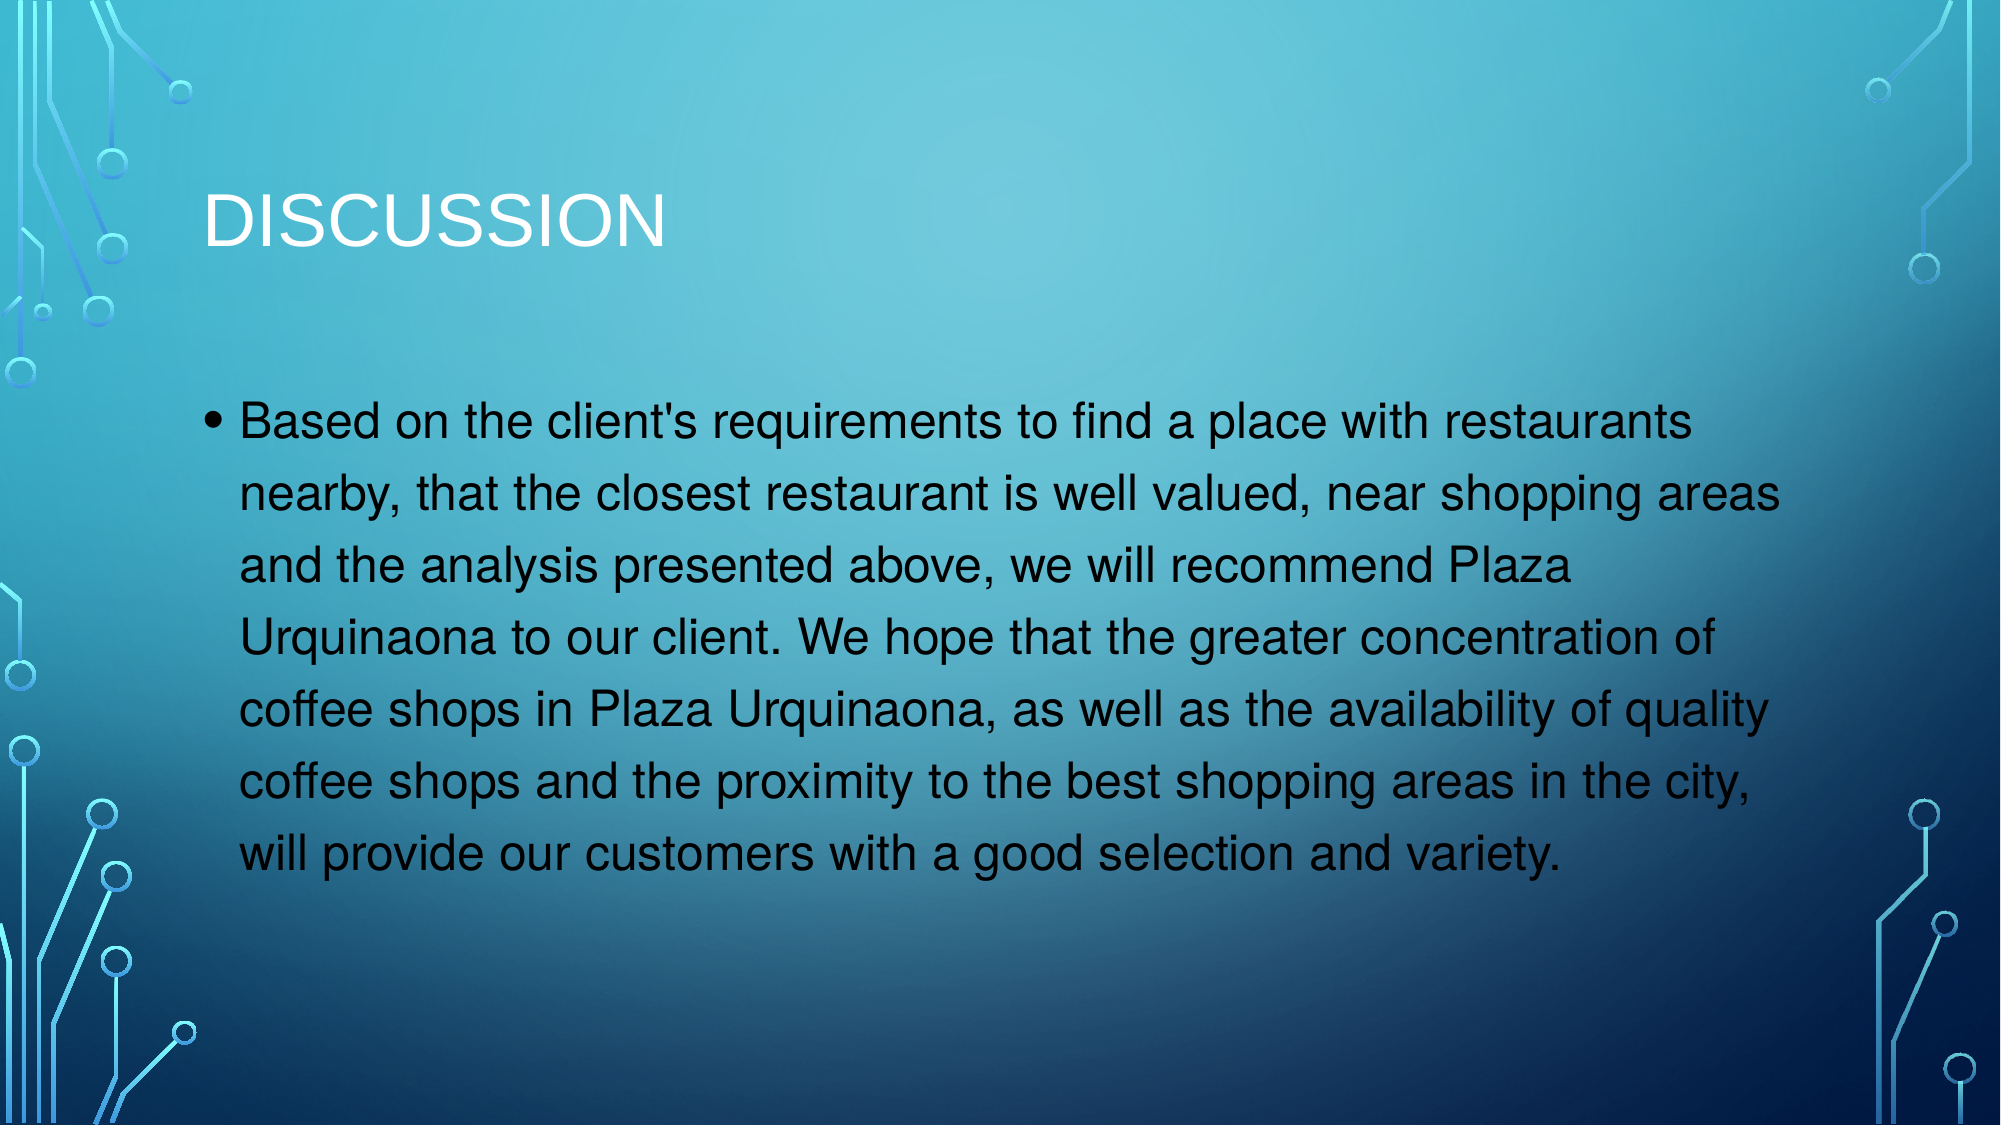

# Discussion
Based on the client's requirements to find a place with restaurants nearby, that the closest restaurant is well valued, near shopping areas and the analysis presented above, we will recommend Plaza Urquinaona to our client. We hope that the greater concentration of coffee shops in Plaza Urquinaona, as well as the availability of quality coffee shops and the proximity to the best shopping areas in the city, will provide our customers with a good selection and variety.